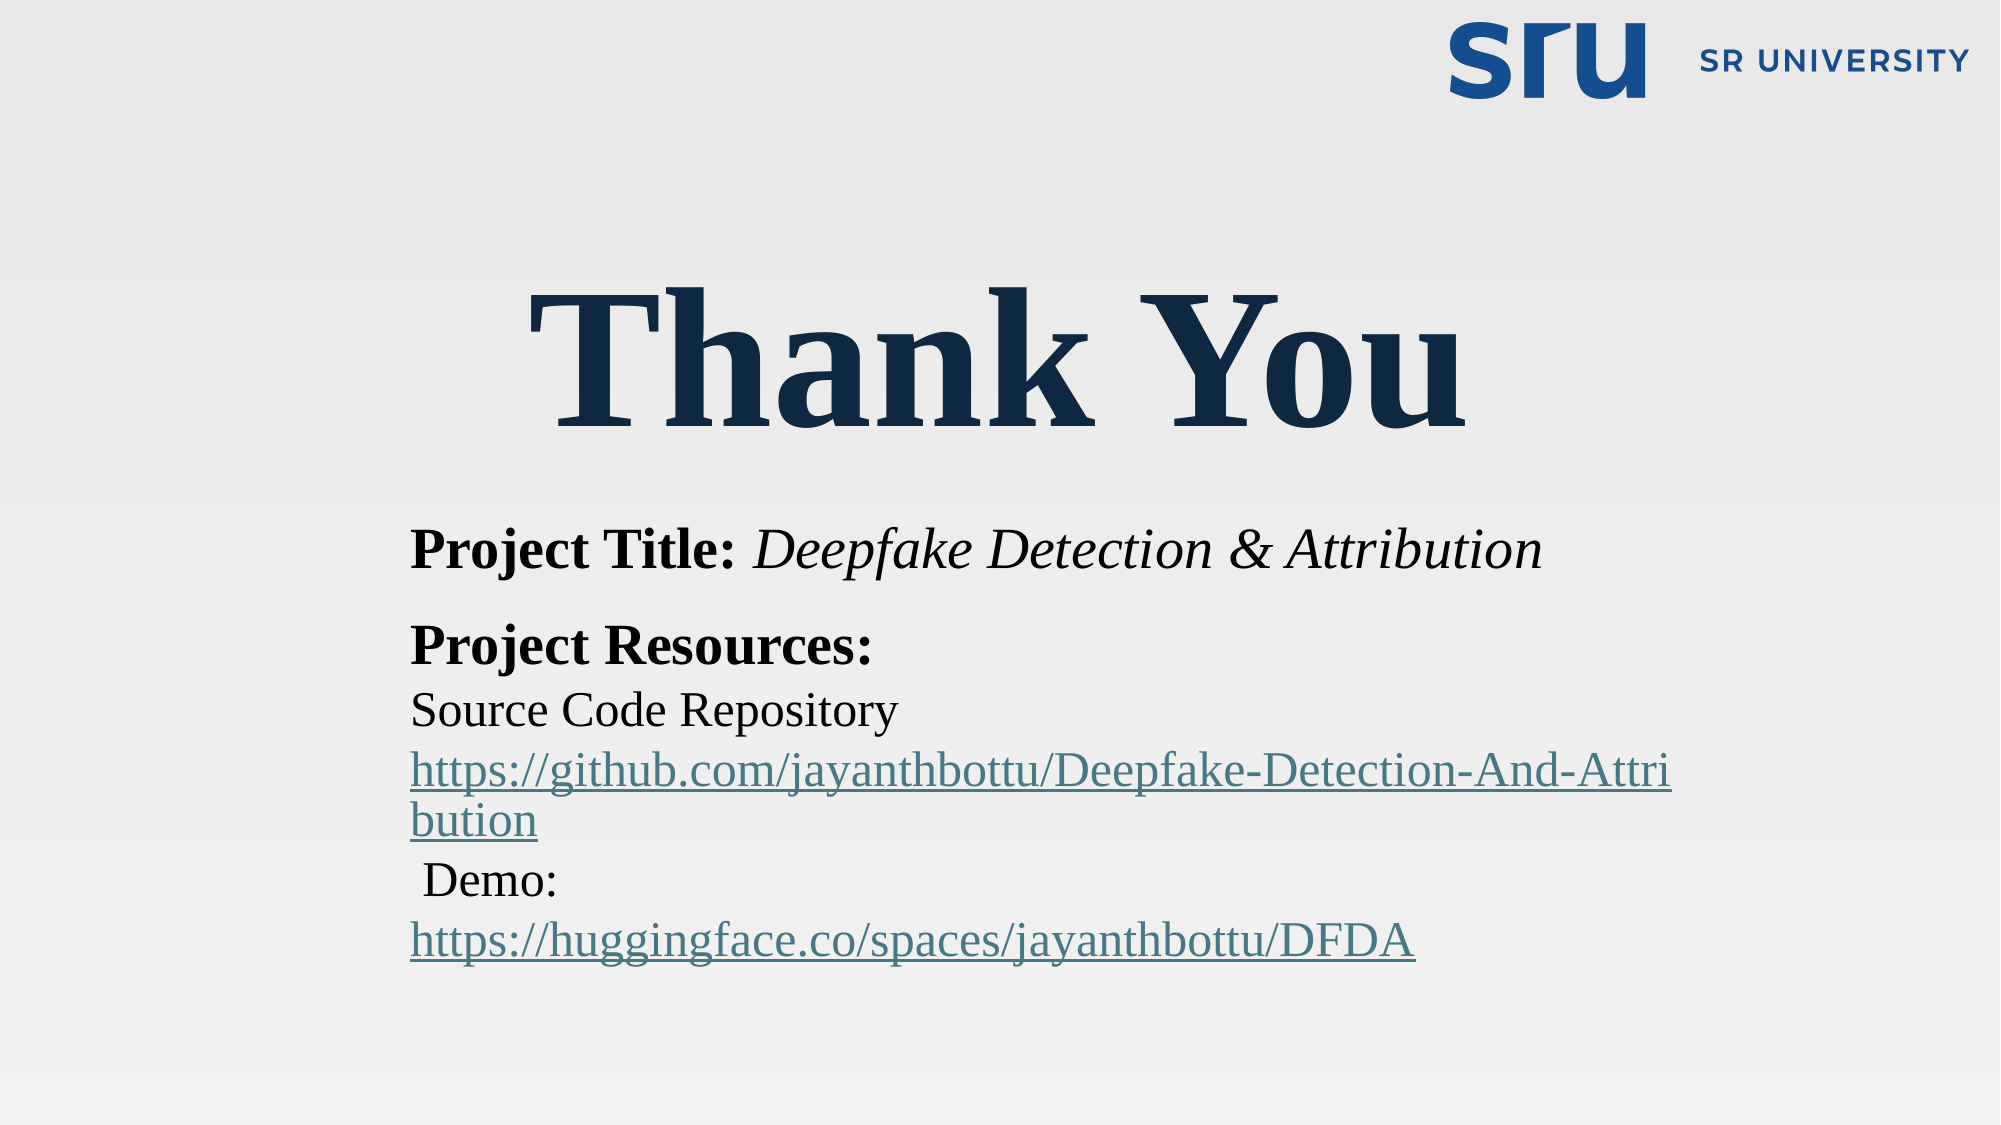

# Thank You
Project Title: Deepfake Detection & Attribution
Project Resources:
Source Code Repository
https://github.com/jayanthbottu/Deepfake-Detection-And-Attribution
 Demo:
https://huggingface.co/spaces/jayanthbottu/DFDA